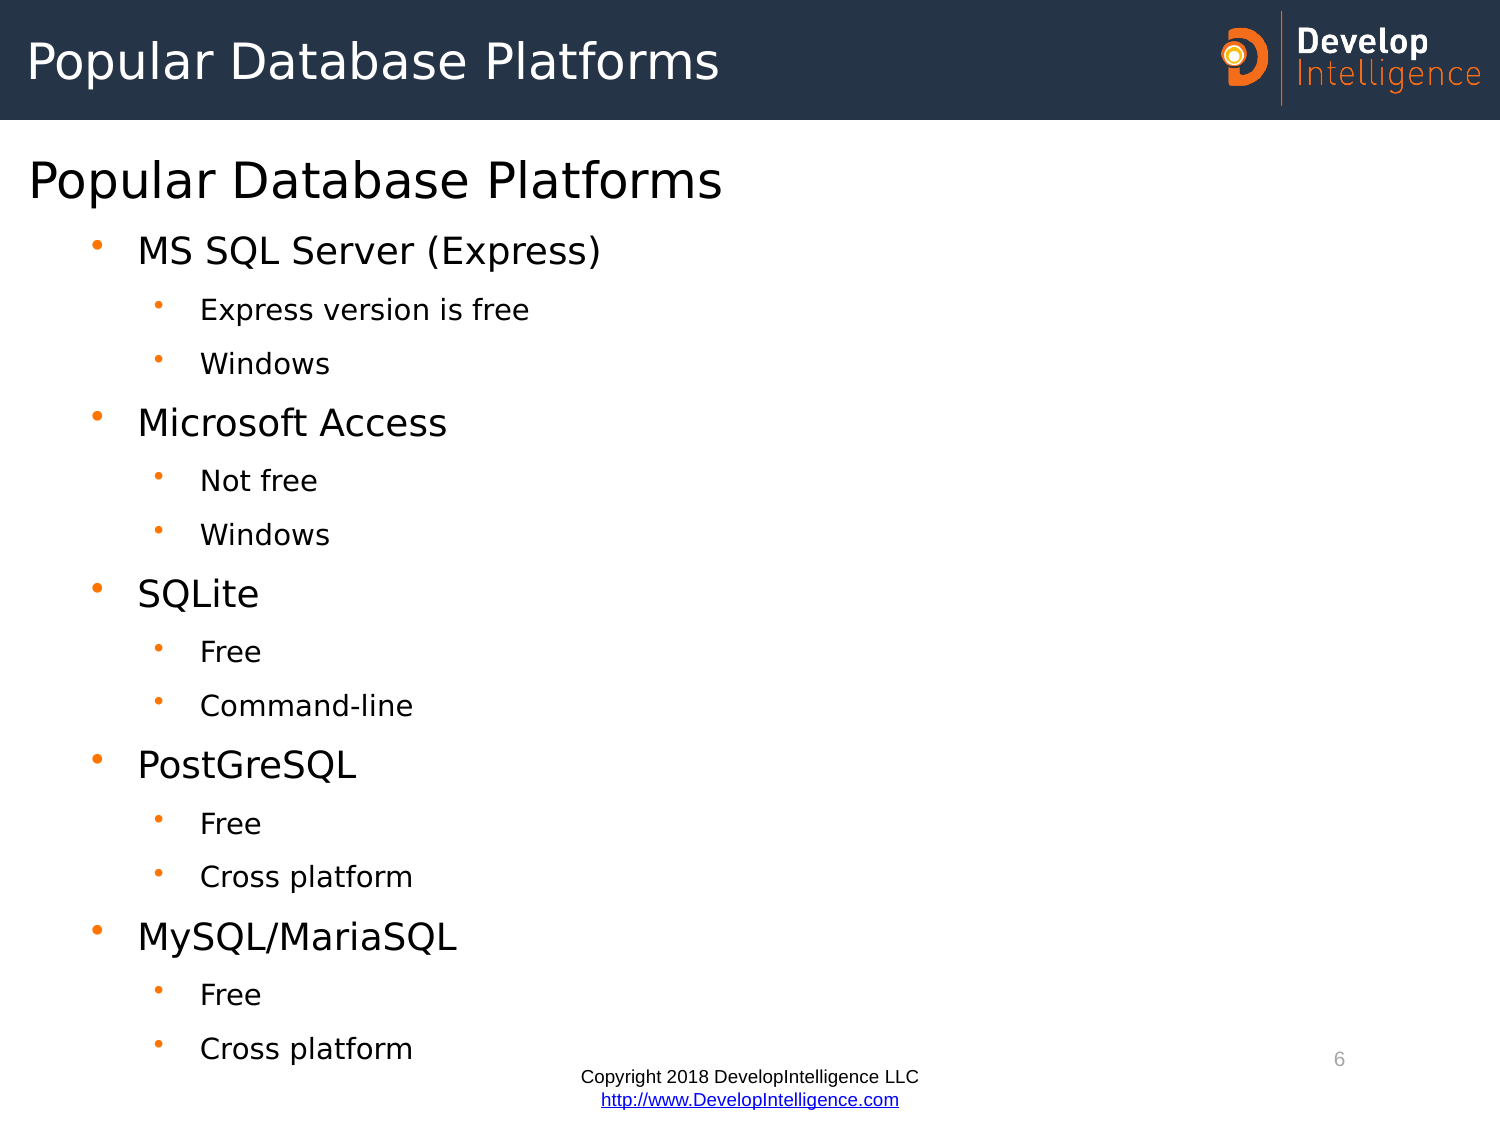

# Popular Database Platforms
Popular Database Platforms
MS SQL Server (Express)
Express version is free
Windows
Microsoft Access
Not free
Windows
SQLite
Free
Command-line
PostGreSQL
Free
Cross platform
MySQL/MariaSQL
Free
Cross platform

6